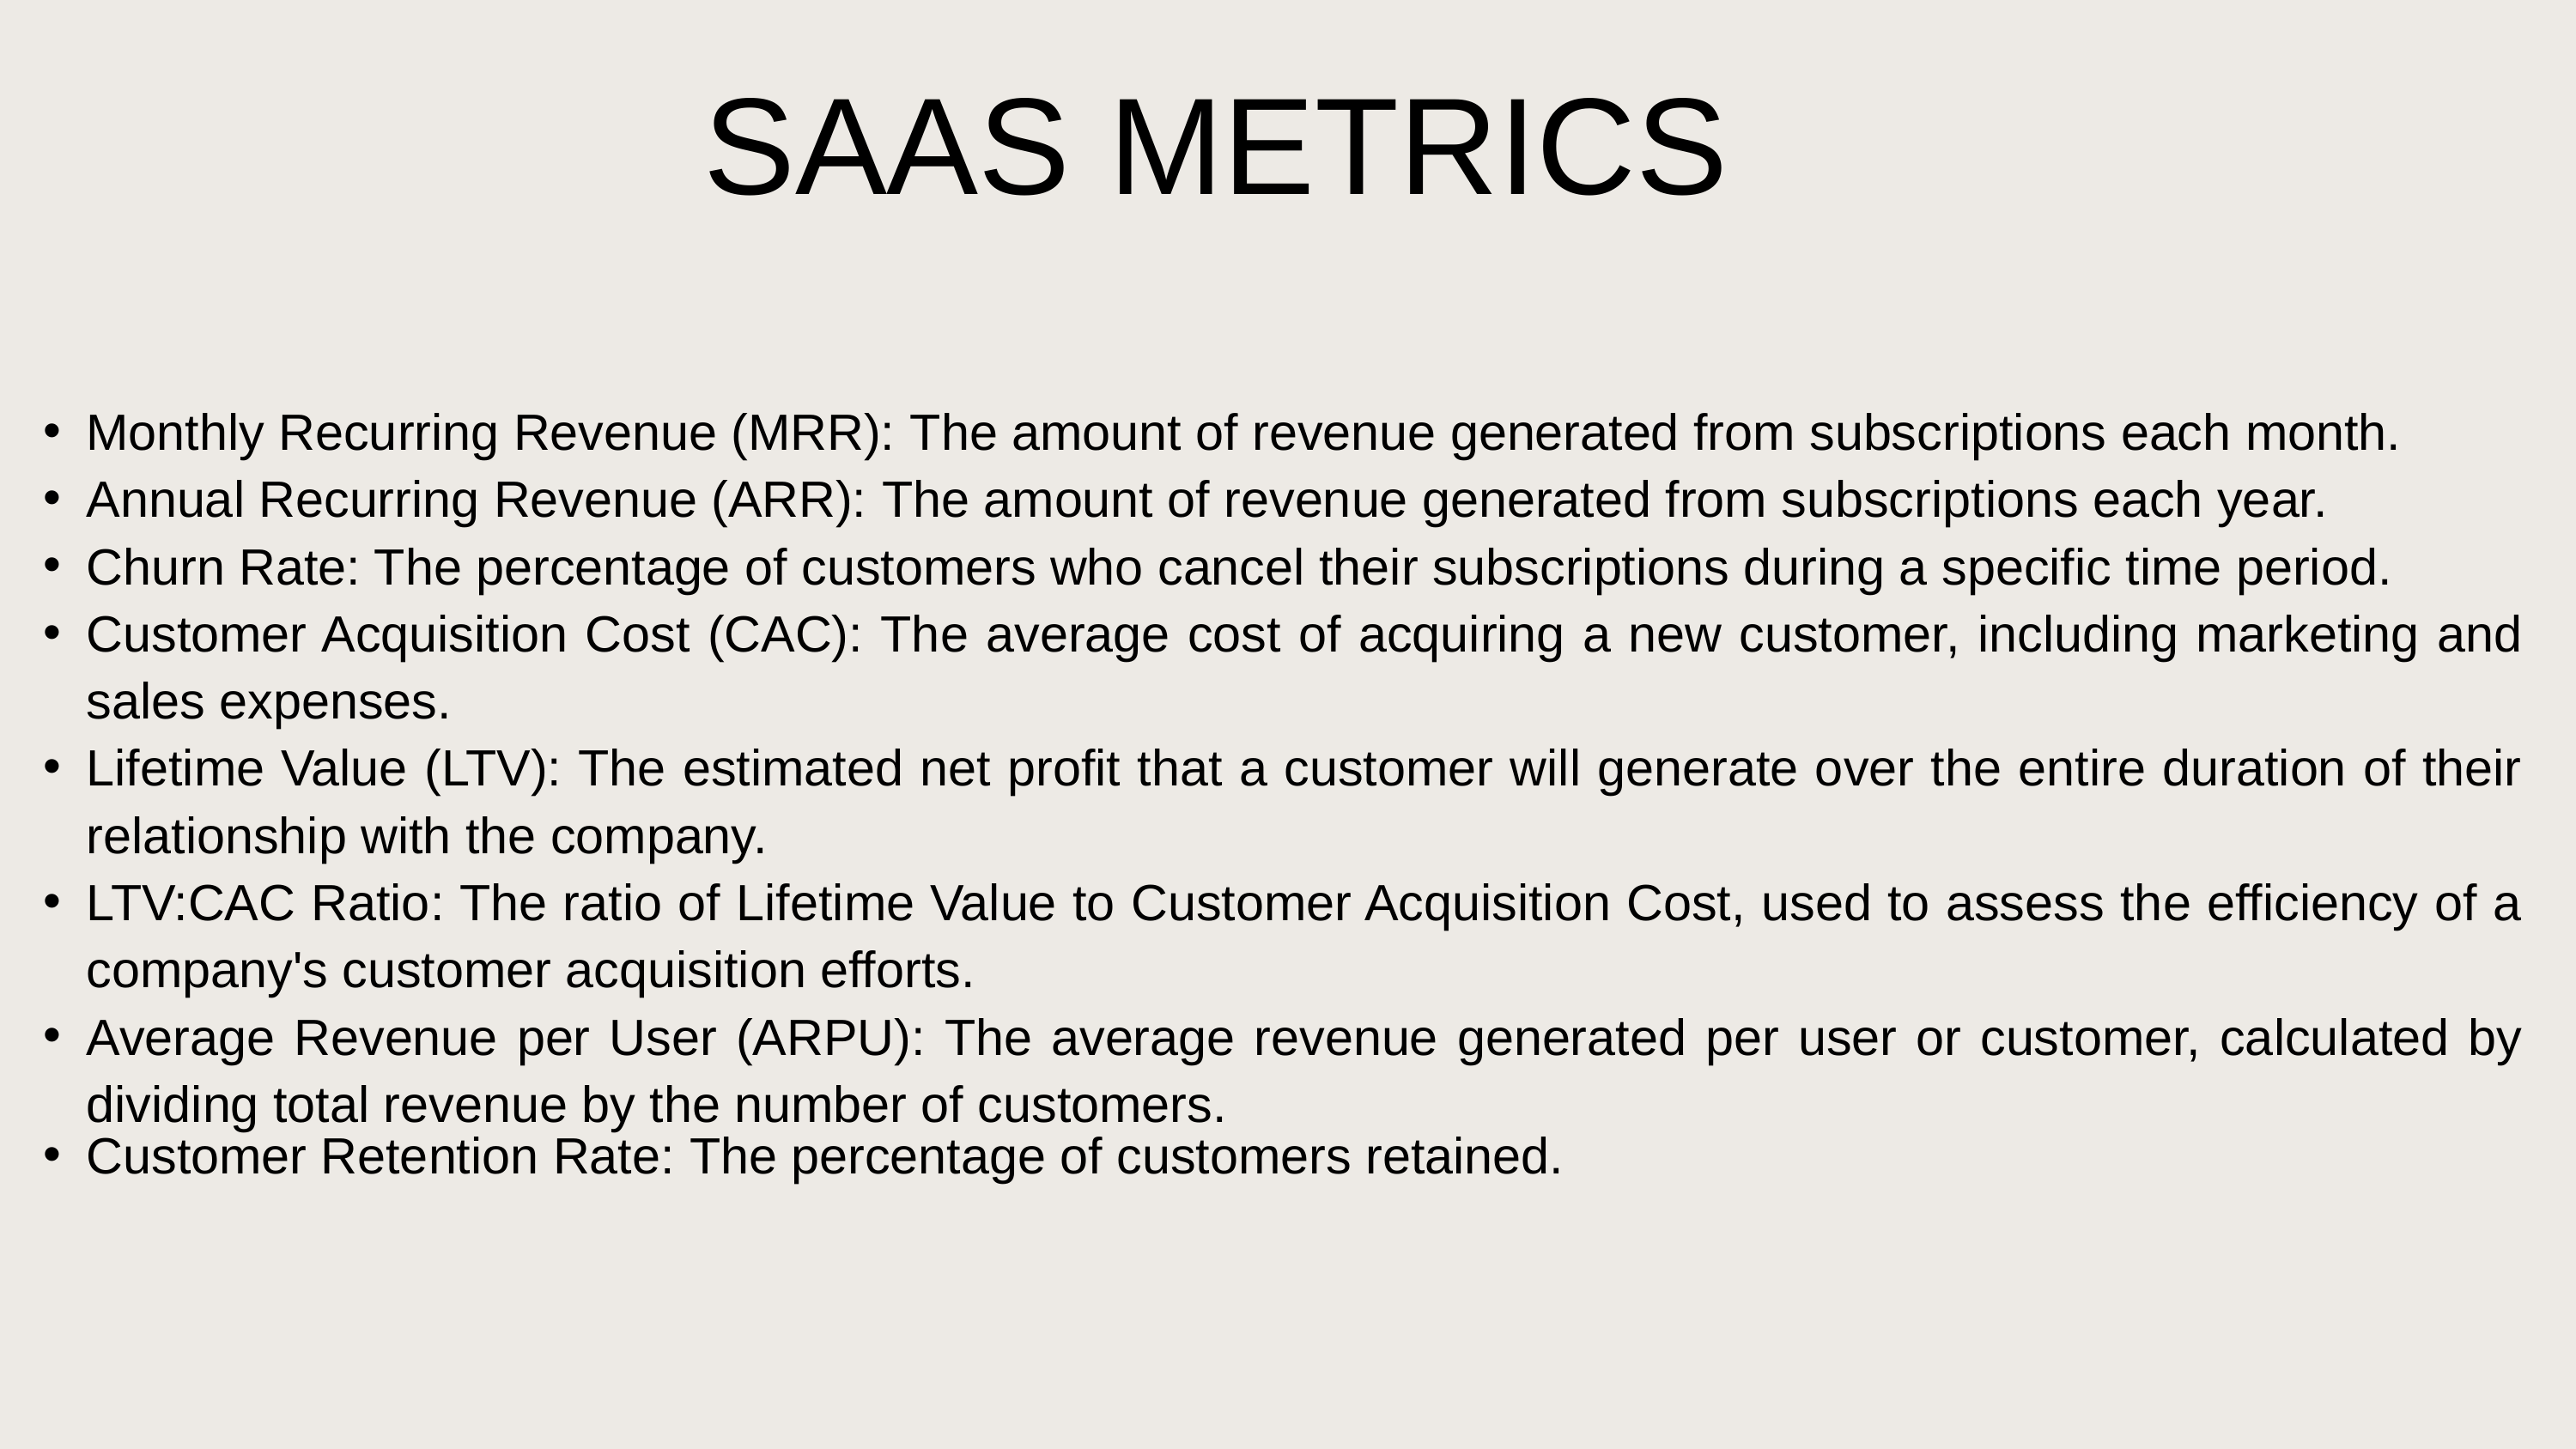

SAAS METRICS
Monthly Recurring Revenue (MRR): The amount of revenue generated from subscriptions each month.
Annual Recurring Revenue (ARR): The amount of revenue generated from subscriptions each year.
Churn Rate: The percentage of customers who cancel their subscriptions during a specific time period.
Customer Acquisition Cost (CAC): The average cost of acquiring a new customer, including marketing and sales expenses.
Lifetime Value (LTV): The estimated net profit that a customer will generate over the entire duration of their relationship with the company.
LTV:CAC Ratio: The ratio of Lifetime Value to Customer Acquisition Cost, used to assess the efficiency of a company's customer acquisition efforts.
Average Revenue per User (ARPU): The average revenue generated per user or customer, calculated by dividing total revenue by the number of customers.
Customer Retention Rate: The percentage of customers retained.